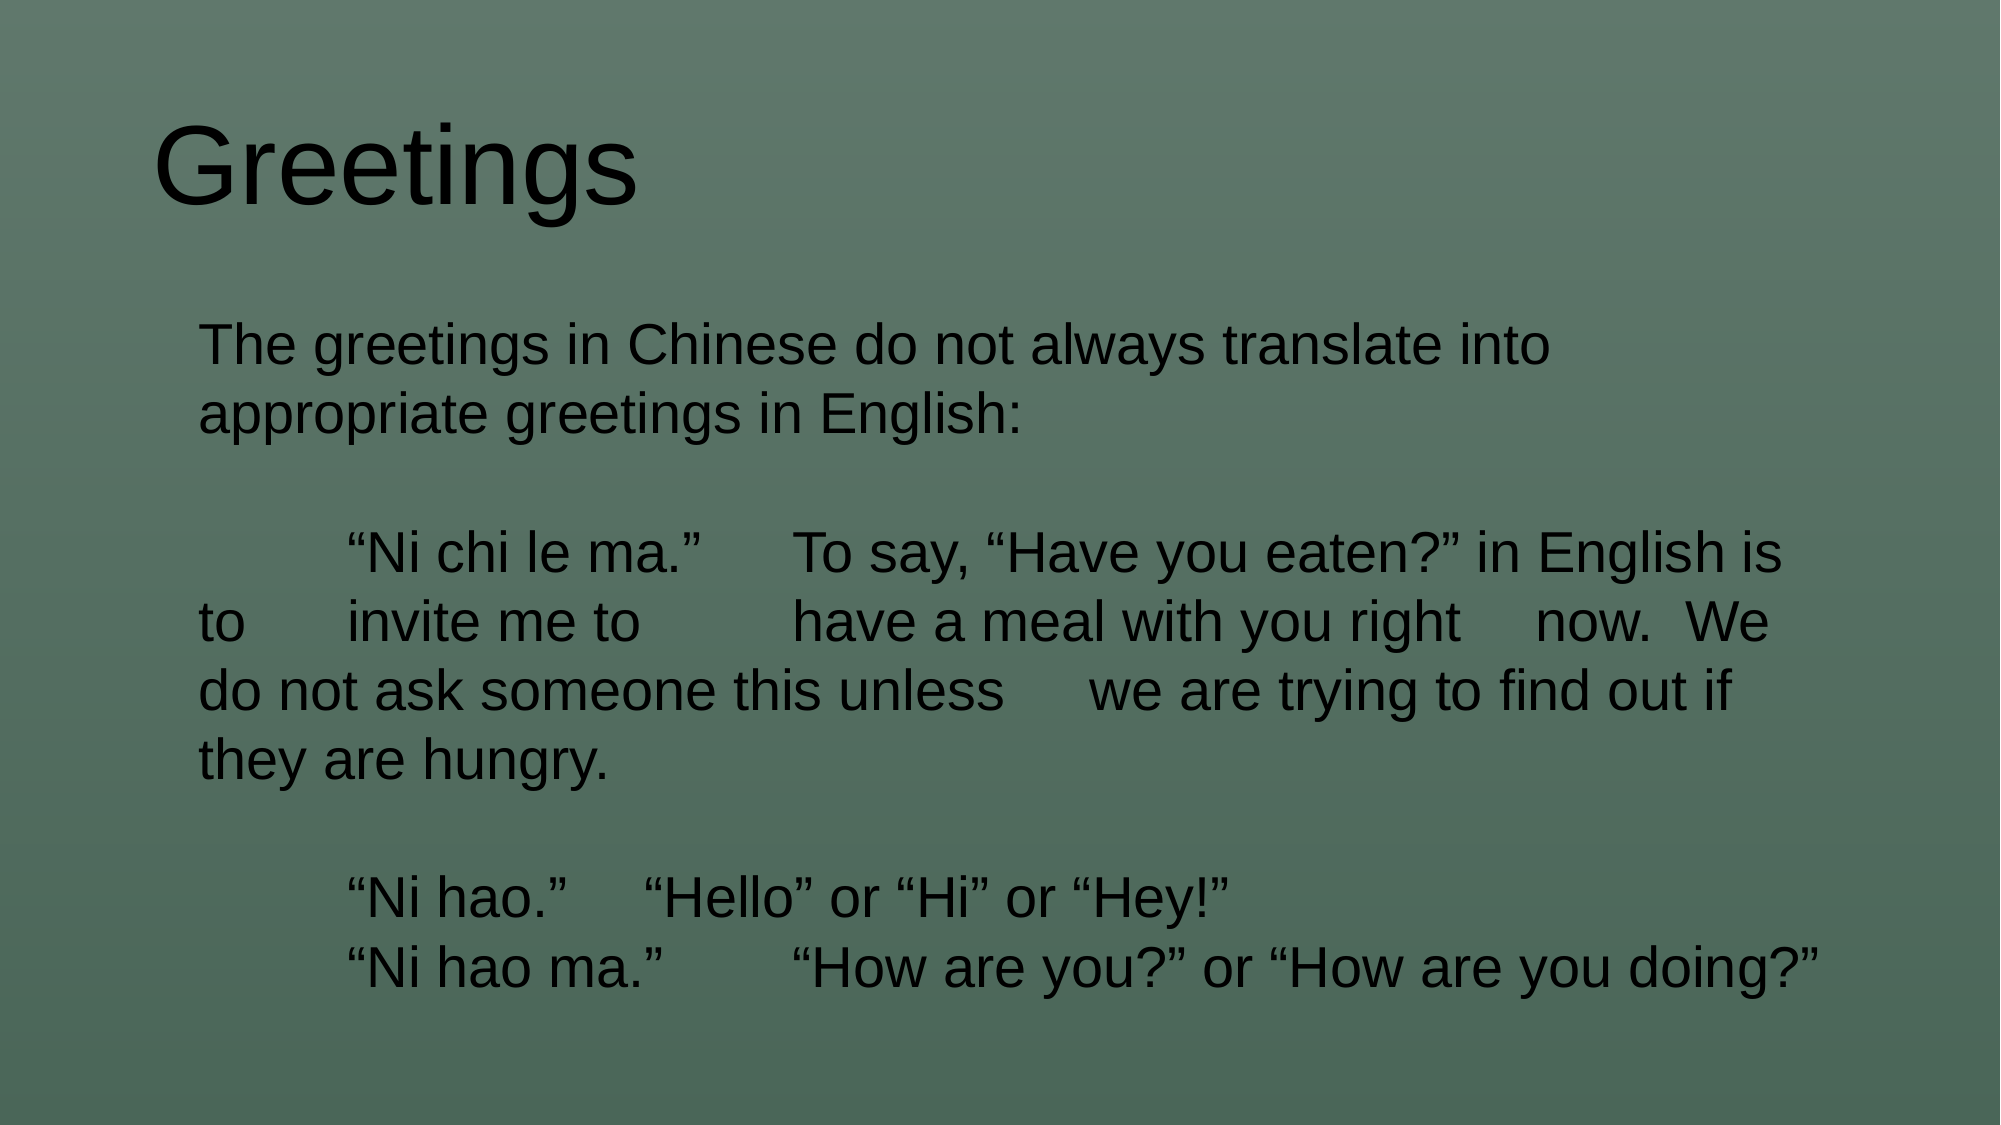

# Greetings
The greetings in Chinese do not always translate into appropriate greetings in English:

	“Ni chi le ma.”	To say, “Have you eaten?” in English is to 				invite me to 	have a meal with you right 				now.  We do not ask someone this unless 				we are trying to find out if they are hungry.

	“Ni hao.”		“Hello” or “Hi” or “Hey!”
	“Ni hao ma.”	“How are you?” or “How are you doing?”